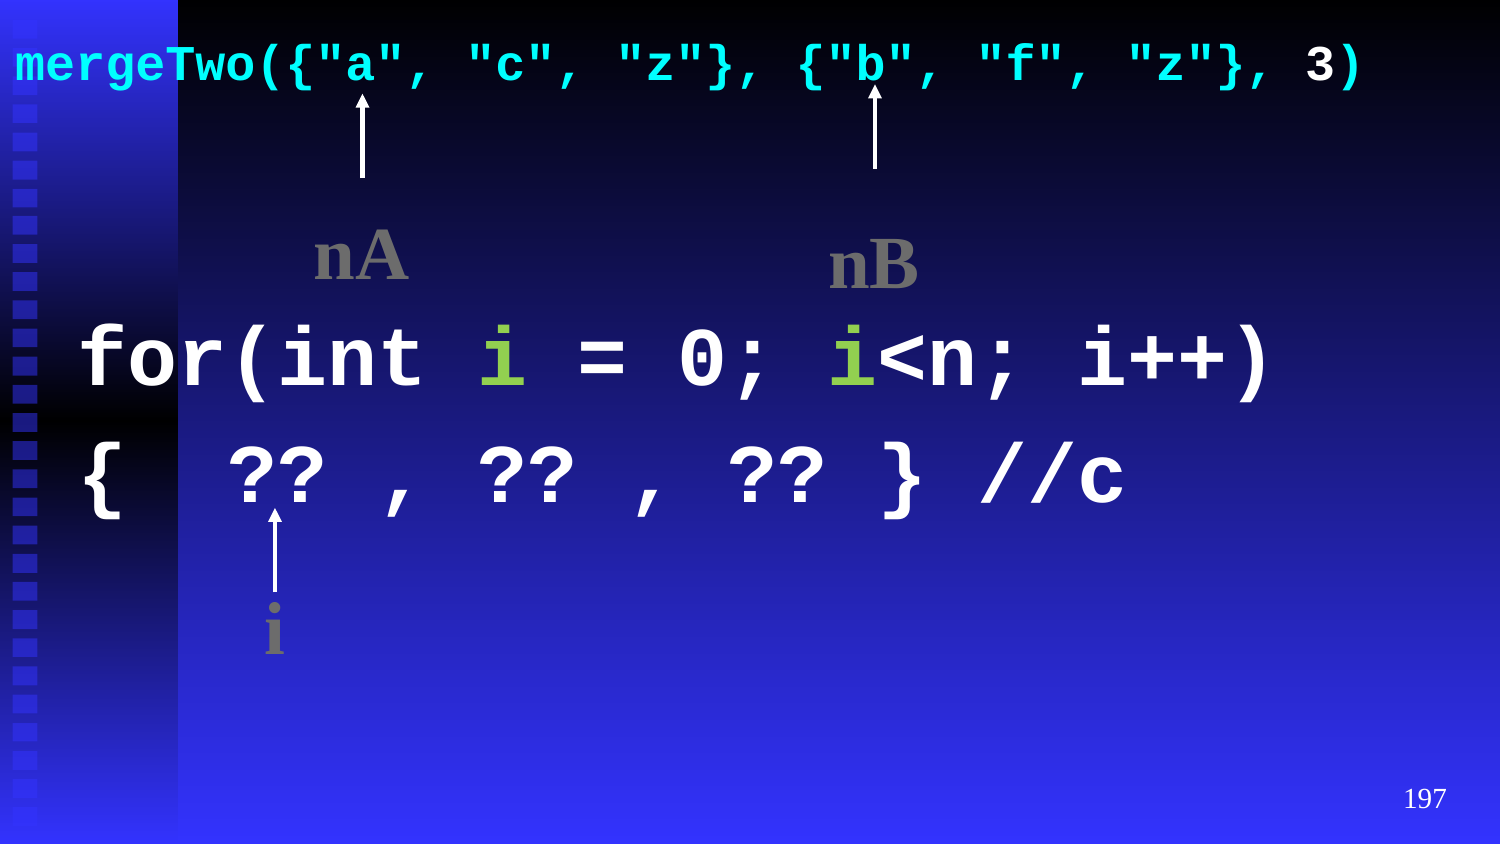

# mergeTwo({"a", "c", "z"}, {"b", "f", "z"}, 3)
nA
nB
for(int i = 0; i<n; i++)
{  ?? , ?? , ?? } //c

i
197